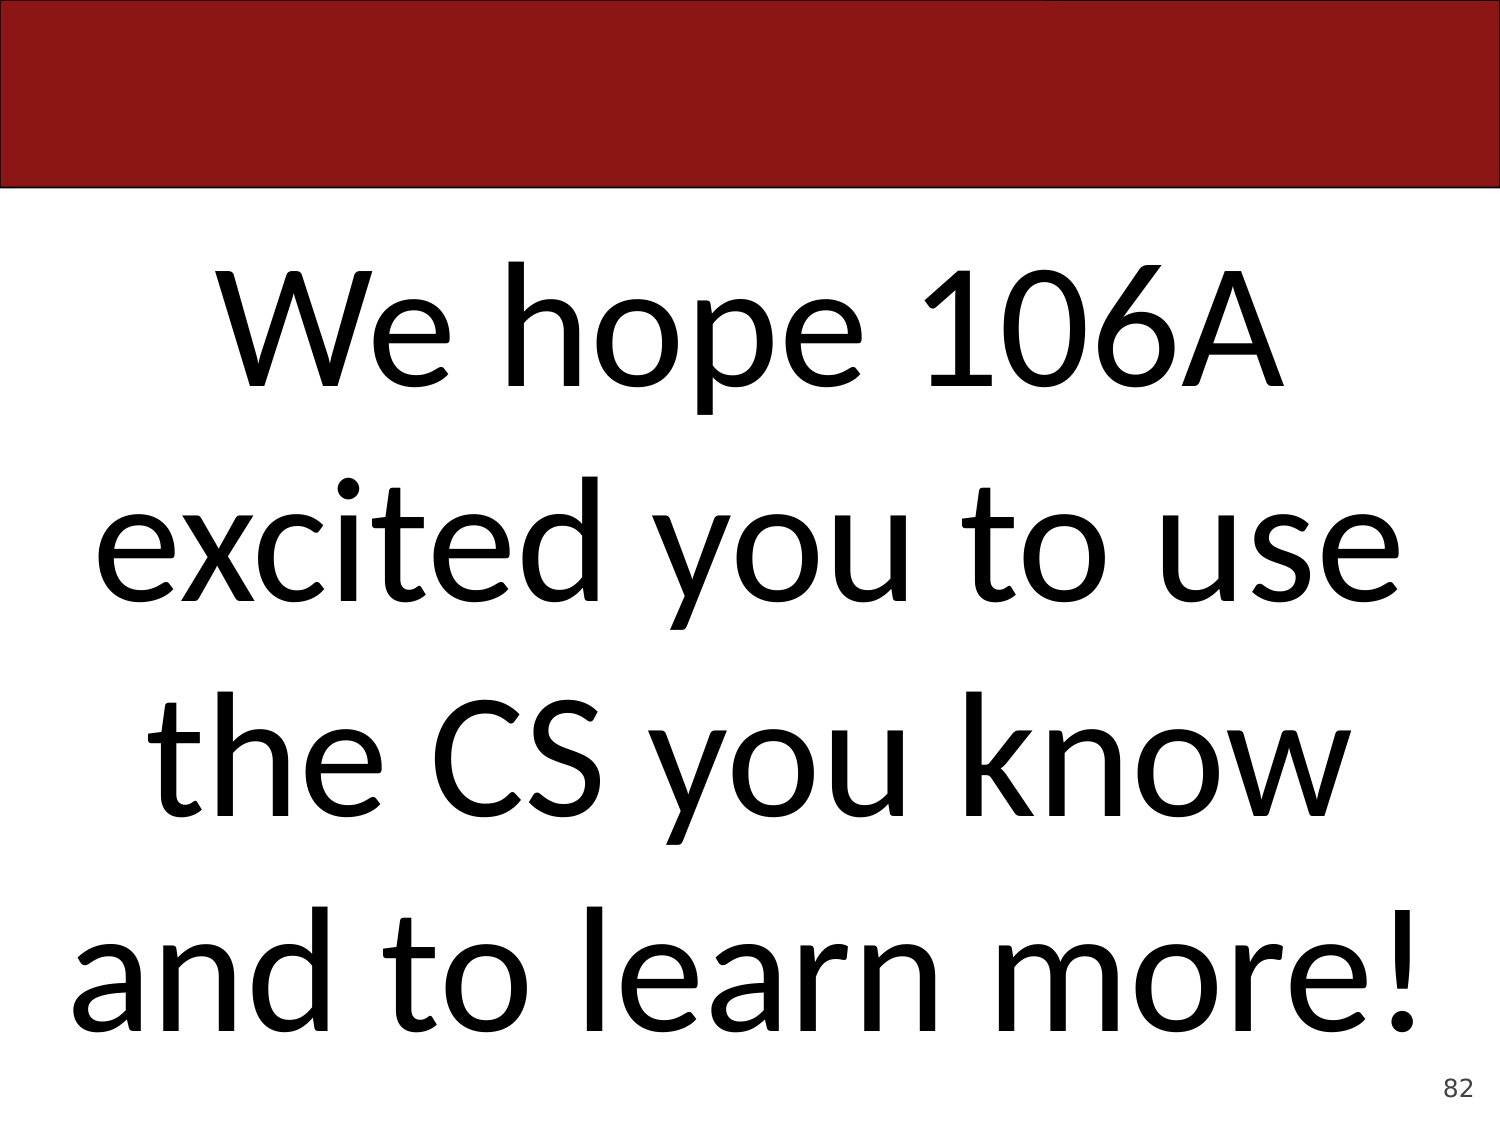

We hope 106A excited you to use the CS you know and to learn more!